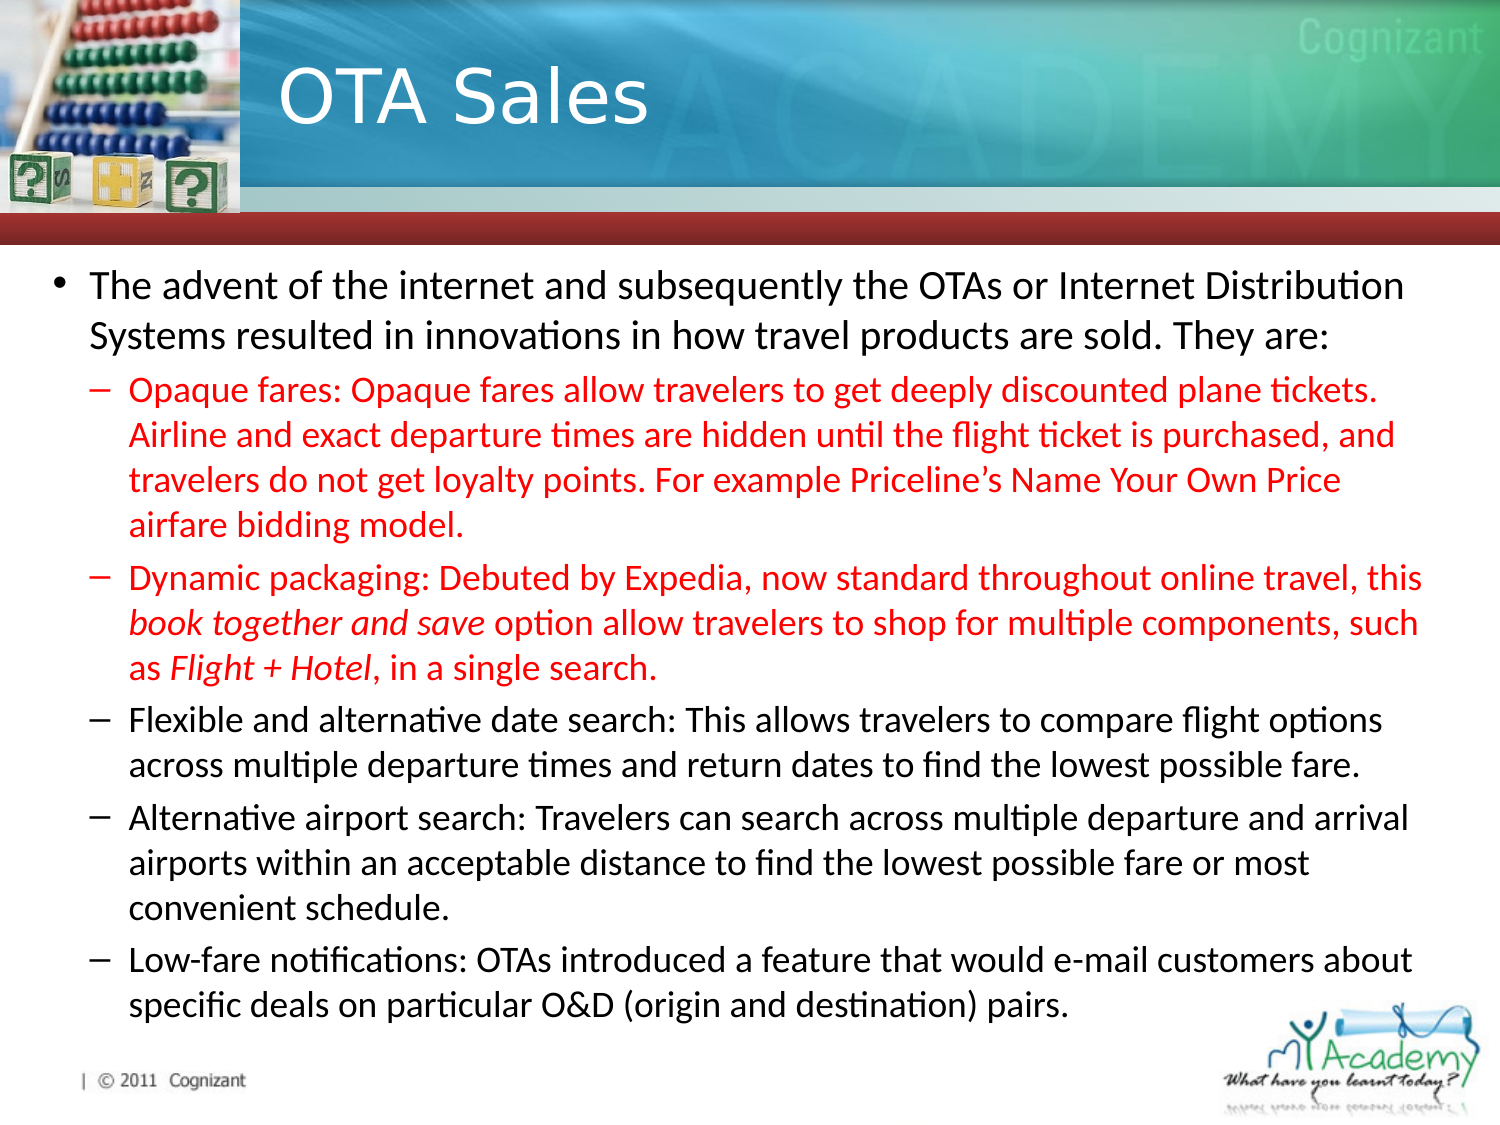

# OTA Sales
The advent of the internet and subsequently the OTAs or Internet Distribution Systems resulted in innovations in how travel products are sold. They are:
Opaque fares: Opaque fares allow travelers to get deeply discounted plane tickets. Airline and exact departure times are hidden until the flight ticket is purchased, and travelers do not get loyalty points. For example Priceline’s Name Your Own Price airfare bidding model.
Dynamic packaging: Debuted by Expedia, now standard throughout online travel, this book together and save option allow travelers to shop for multiple components, such as Flight + Hotel, in a single search.
Flexible and alternative date search: This allows travelers to compare flight options across multiple departure times and return dates to find the lowest possible fare.
Alternative airport search: Travelers can search across multiple departure and arrival airports within an acceptable distance to find the lowest possible fare or most convenient schedule.
Low-fare notifications: OTAs introduced a feature that would e-mail customers about specific deals on particular O&D (origin and destination) pairs.